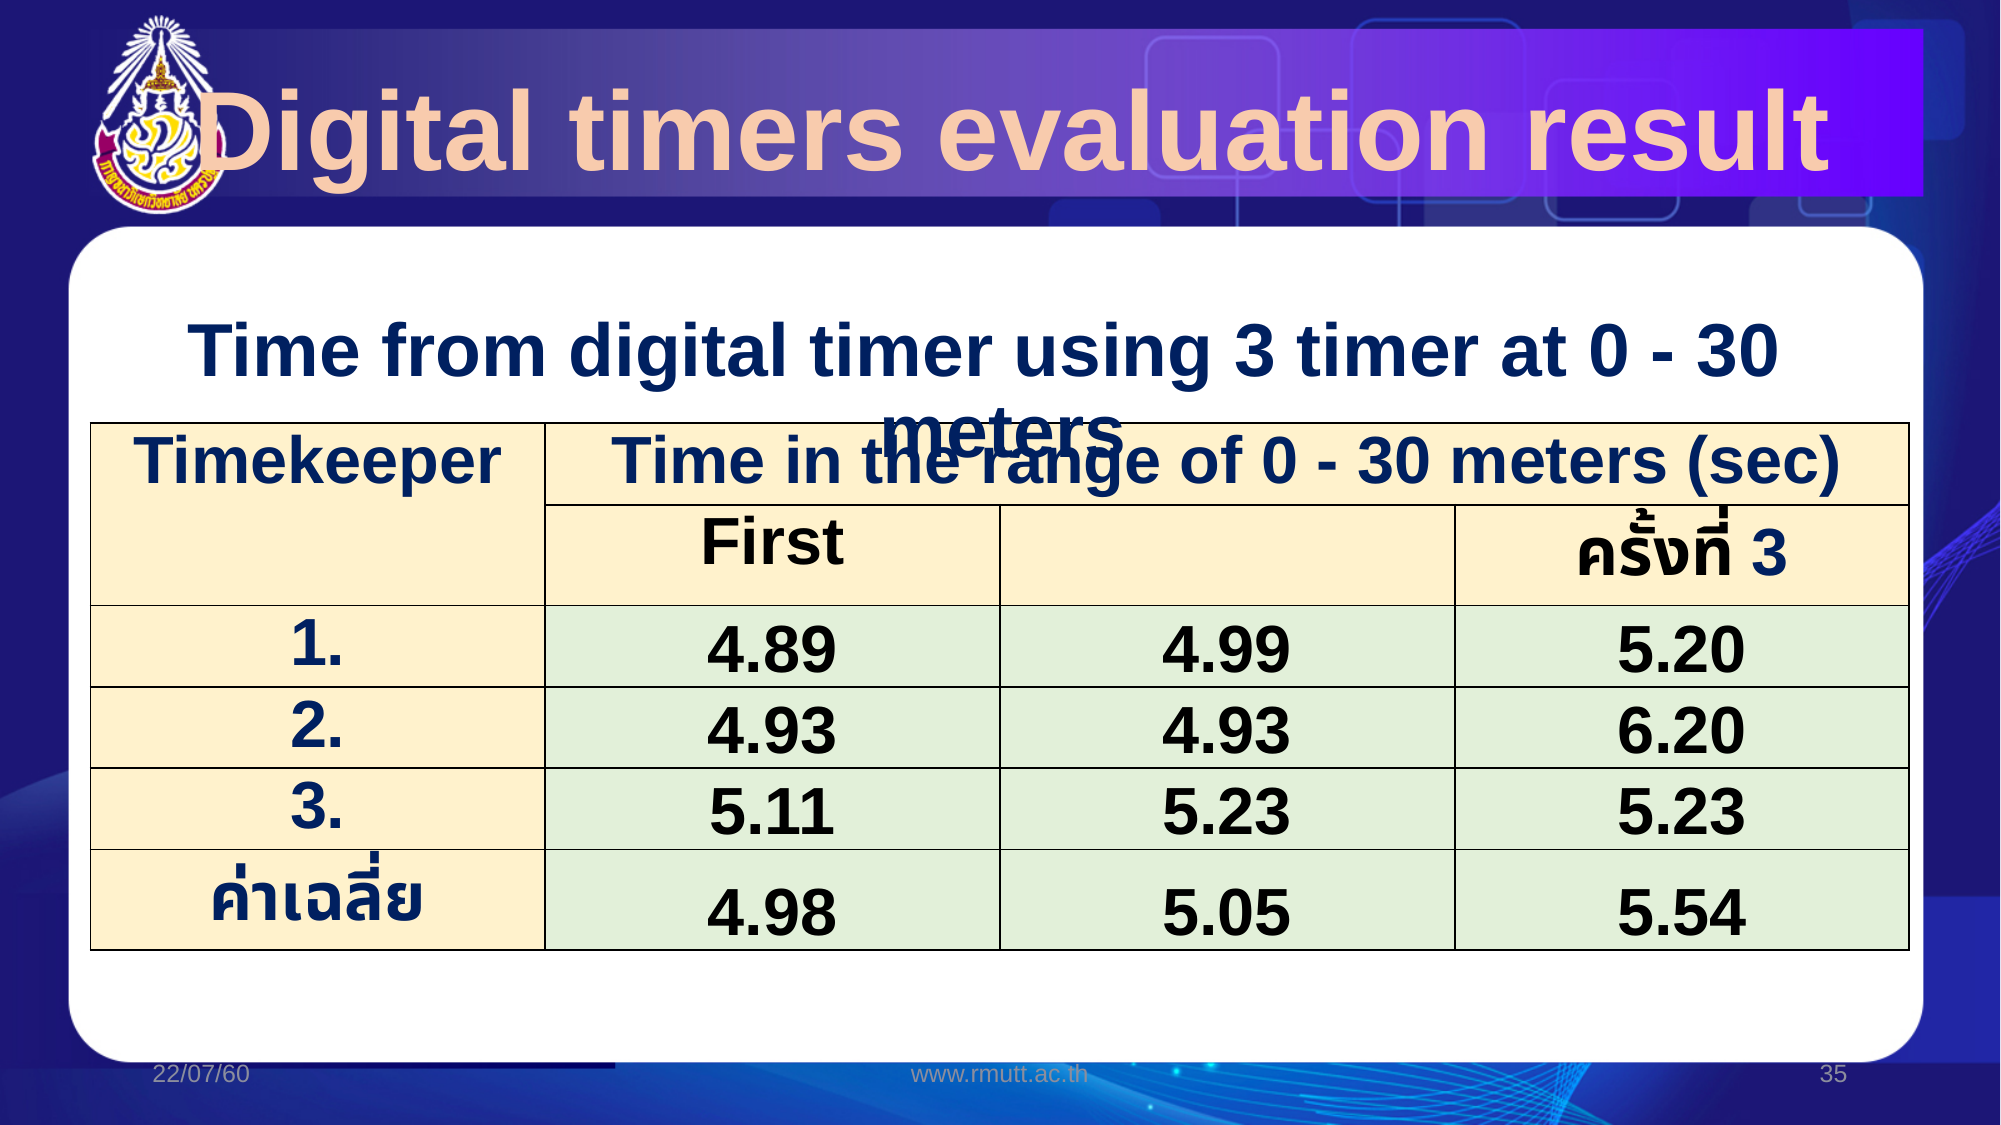

Digital timers evaluation result

Time from digital timer using 3 timer at 0 - 30 meters
| Timekeeper | Time in the range of 0 - 30 meters (sec) |  |  |
| --- | --- | --- | --- |
|  | First |  | ครั้งที่ 3 |
| 1. | 4.89 | 4.99 | 5.20 |
| 2. | 4.93 | 4.93 | 6.20 |
| 3. | 5.11 | 5.23 | 5.23 |
| ค่าเฉลี่ย | 4.98 | 5.05 | 5.54 |
22/07/60
www.rmutt.ac.th
35